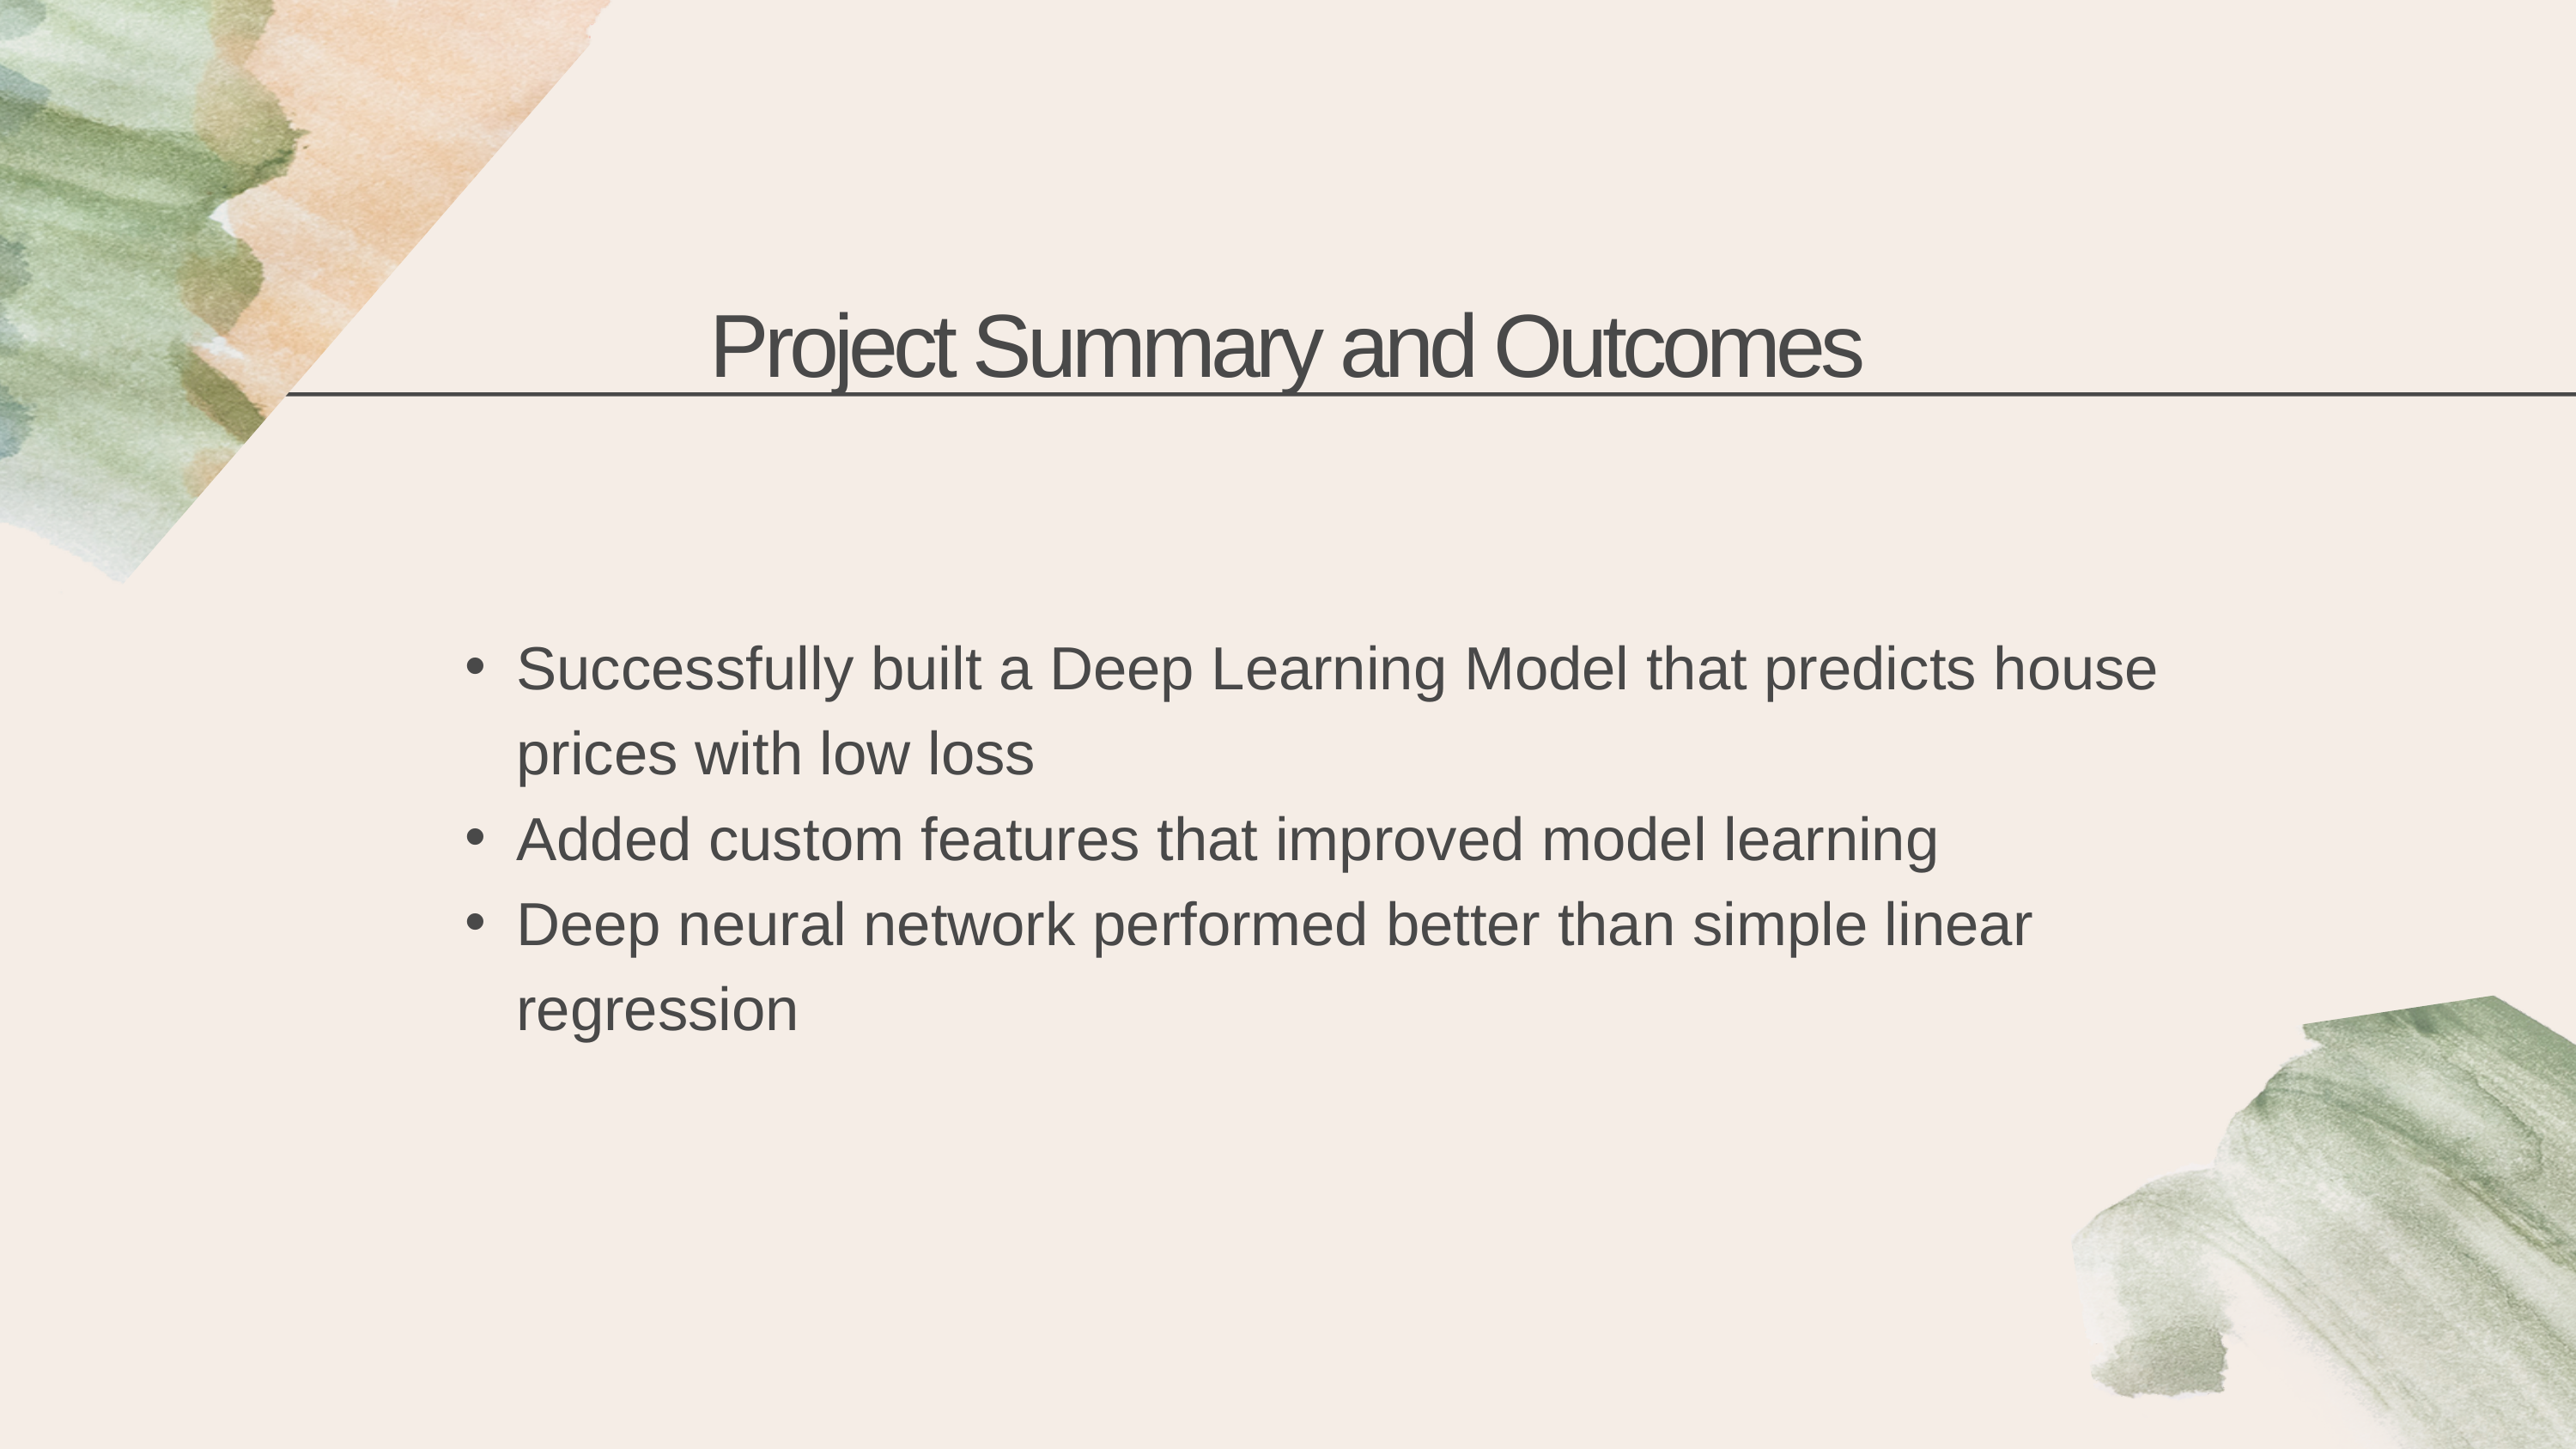

Project Summary and Outcomes

Successfully built a Deep Learning Model that predicts house prices with low loss
Added custom features that improved model learning
Deep neural network performed better than simple linear regression